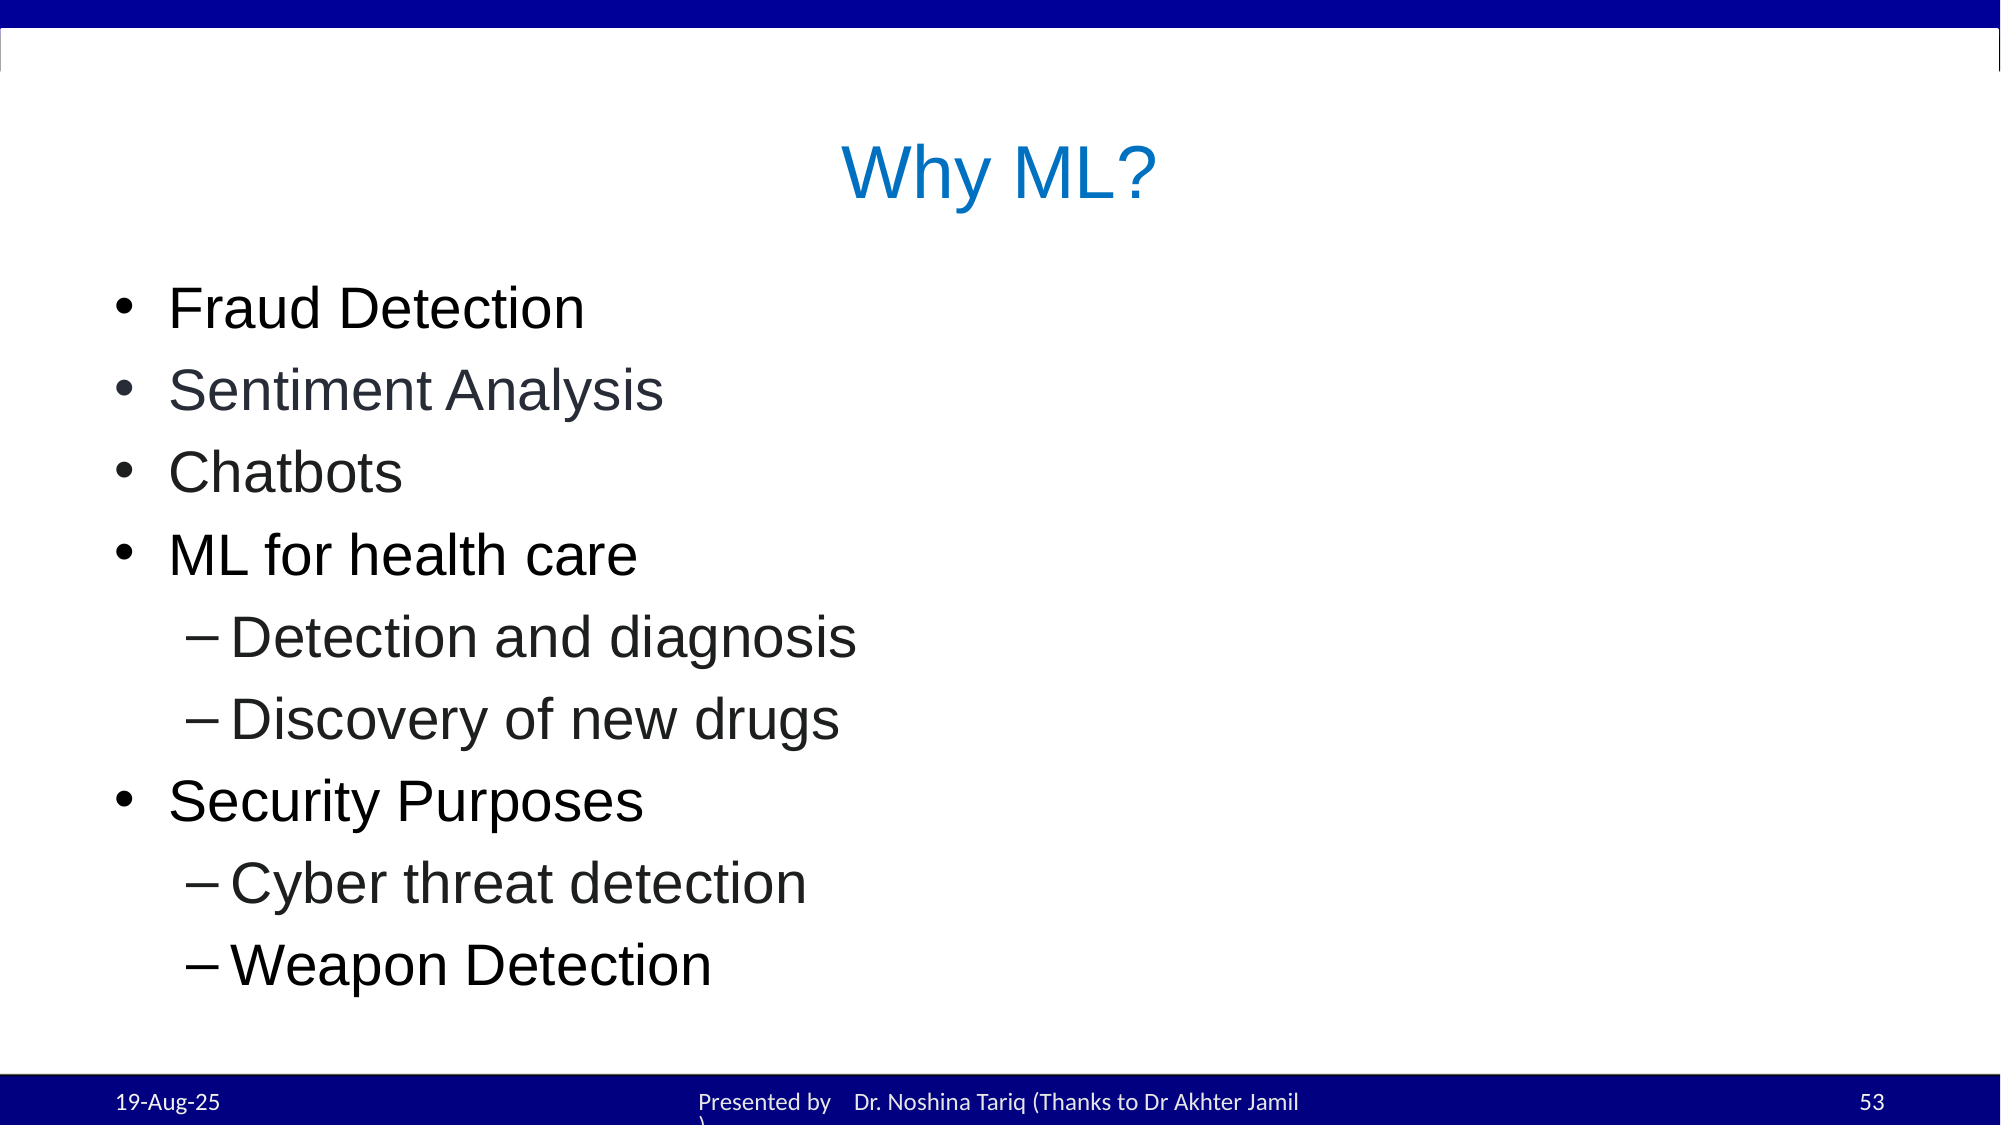

# Why ML?
Fraud Detection
Sentiment Analysis
Chatbots
ML for health care
Detection and diagnosis
Discovery of new drugs
Security Purposes
Cyber threat detection
Weapon Detection

19-Aug-25
Presented by    Dr. Noshina Tariq (Thanks to Dr Akhter Jamil)
53